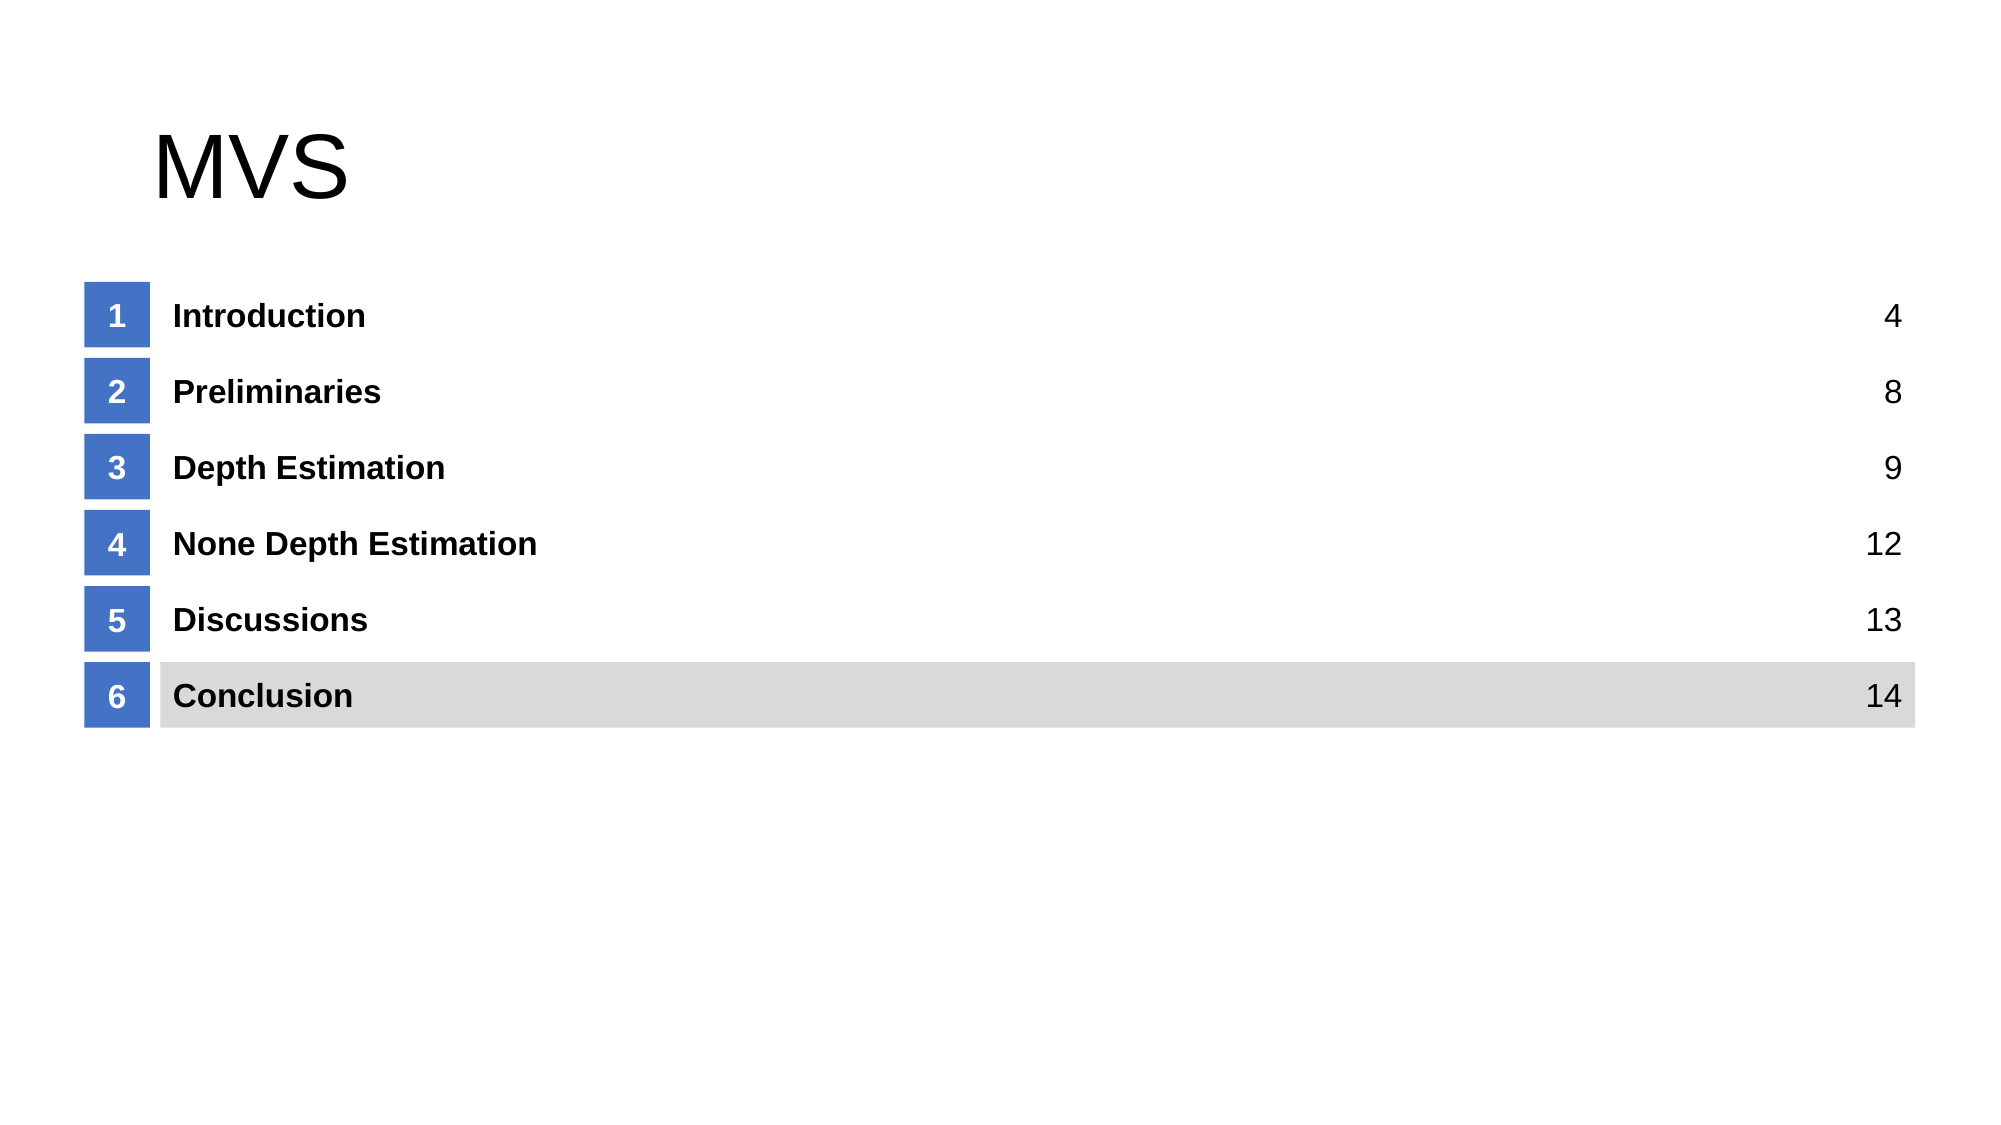

# MVS
1
Introduction
4
2
Preliminaries
8
3
Depth Estimation
9
4
None Depth Estimation
12
5
Discussions
13
6

Conclusion
14